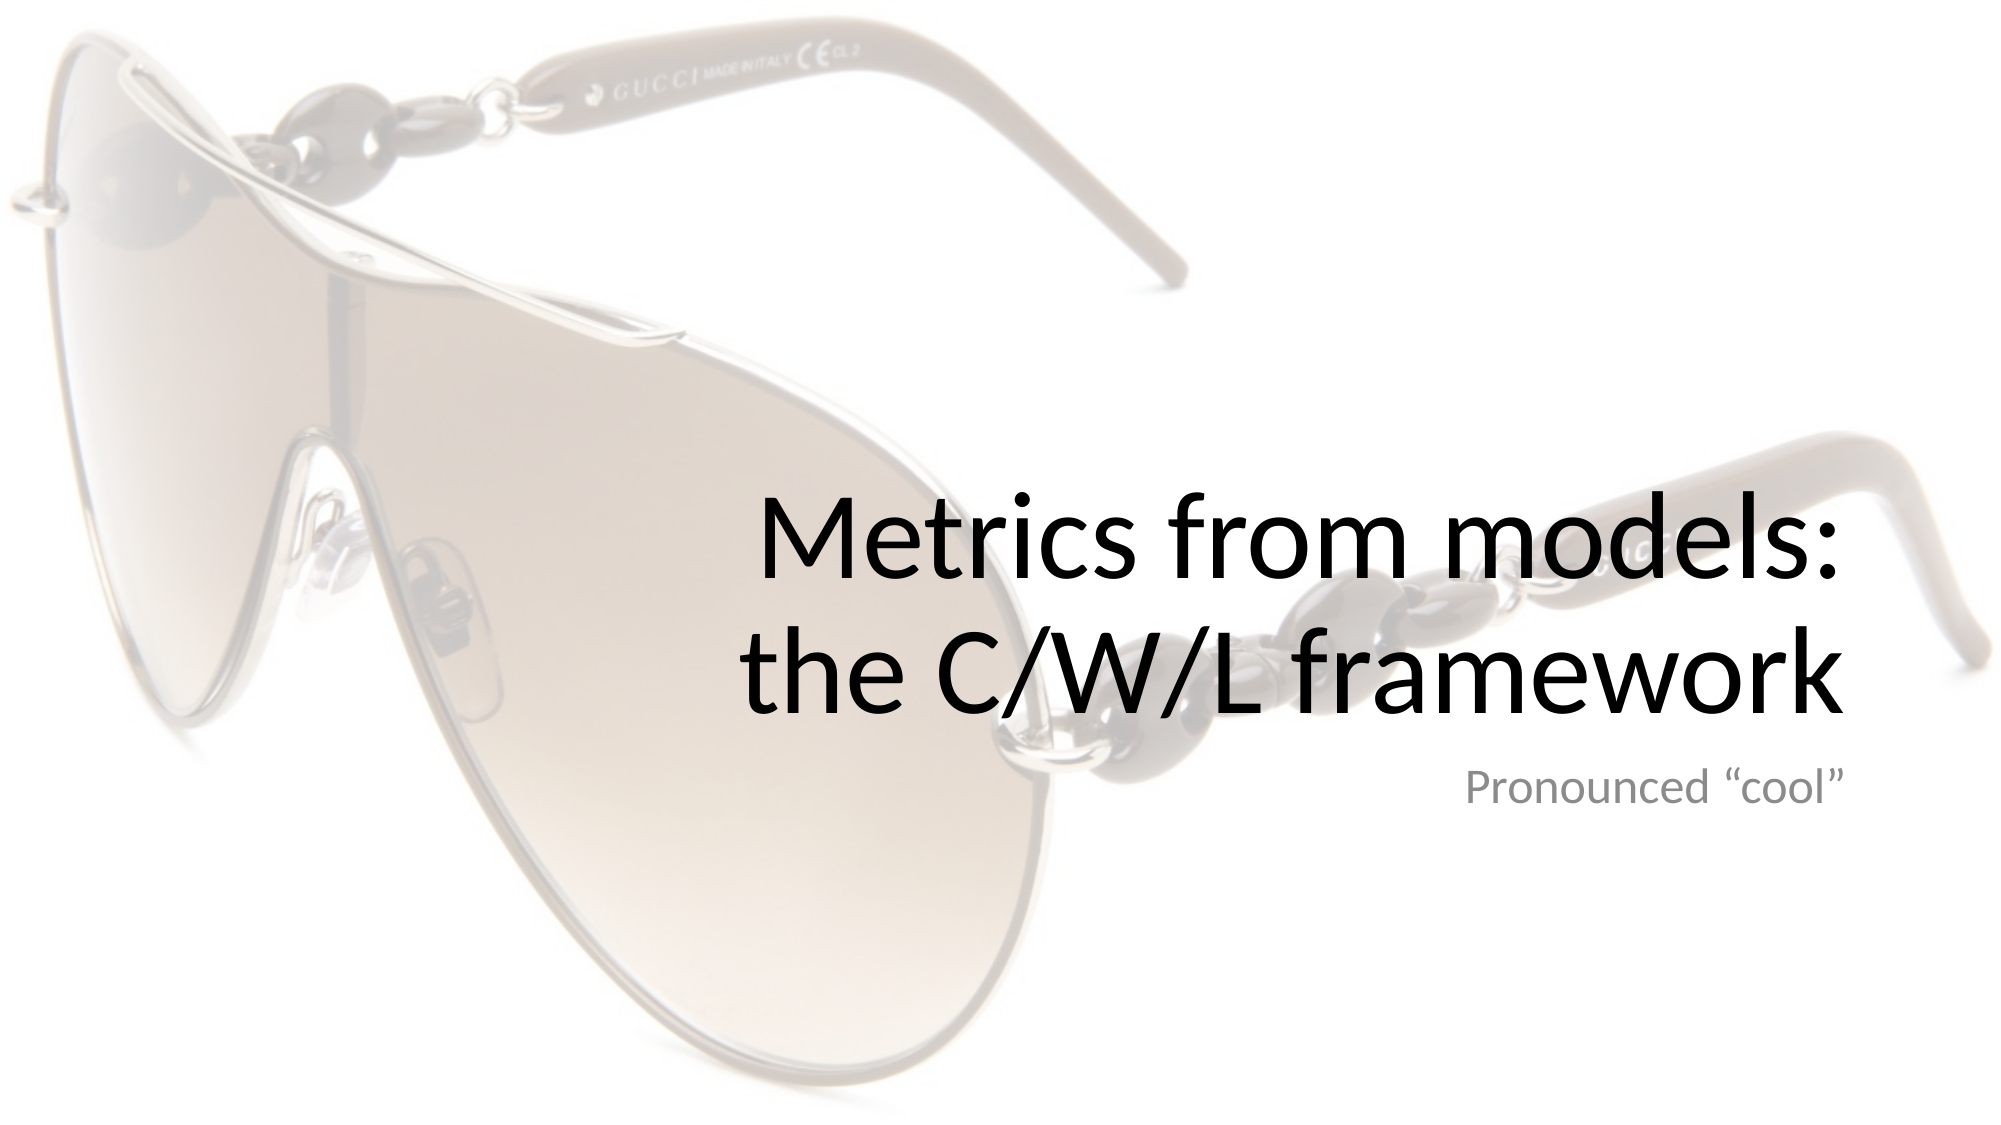

# Metrics from models: the C/W/L framework
Pronounced “cool”